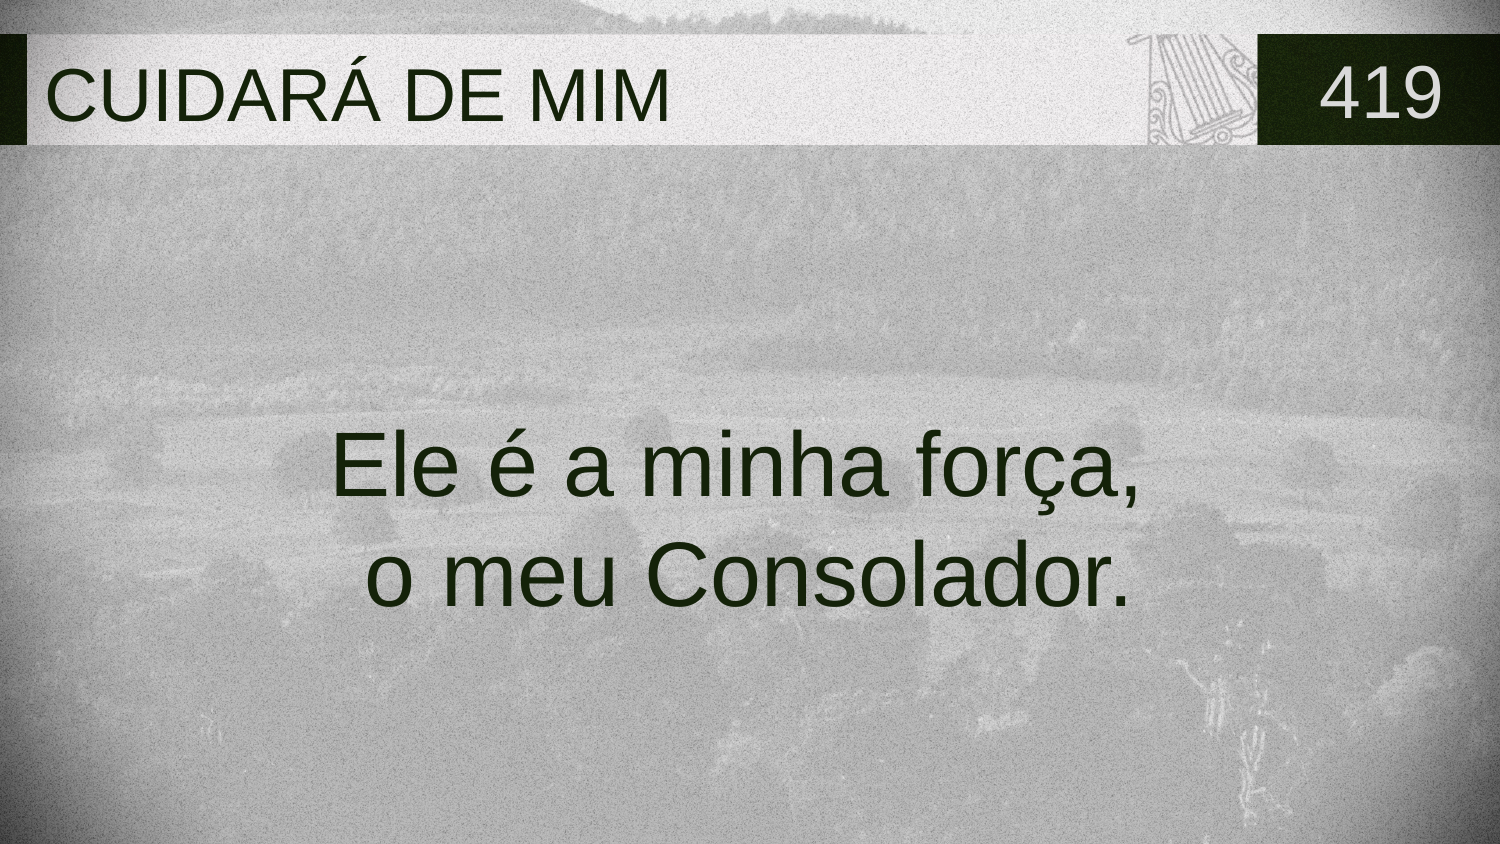

# CUIDARÁ DE MIM
419
Ele é a minha força,
o meu Consolador.